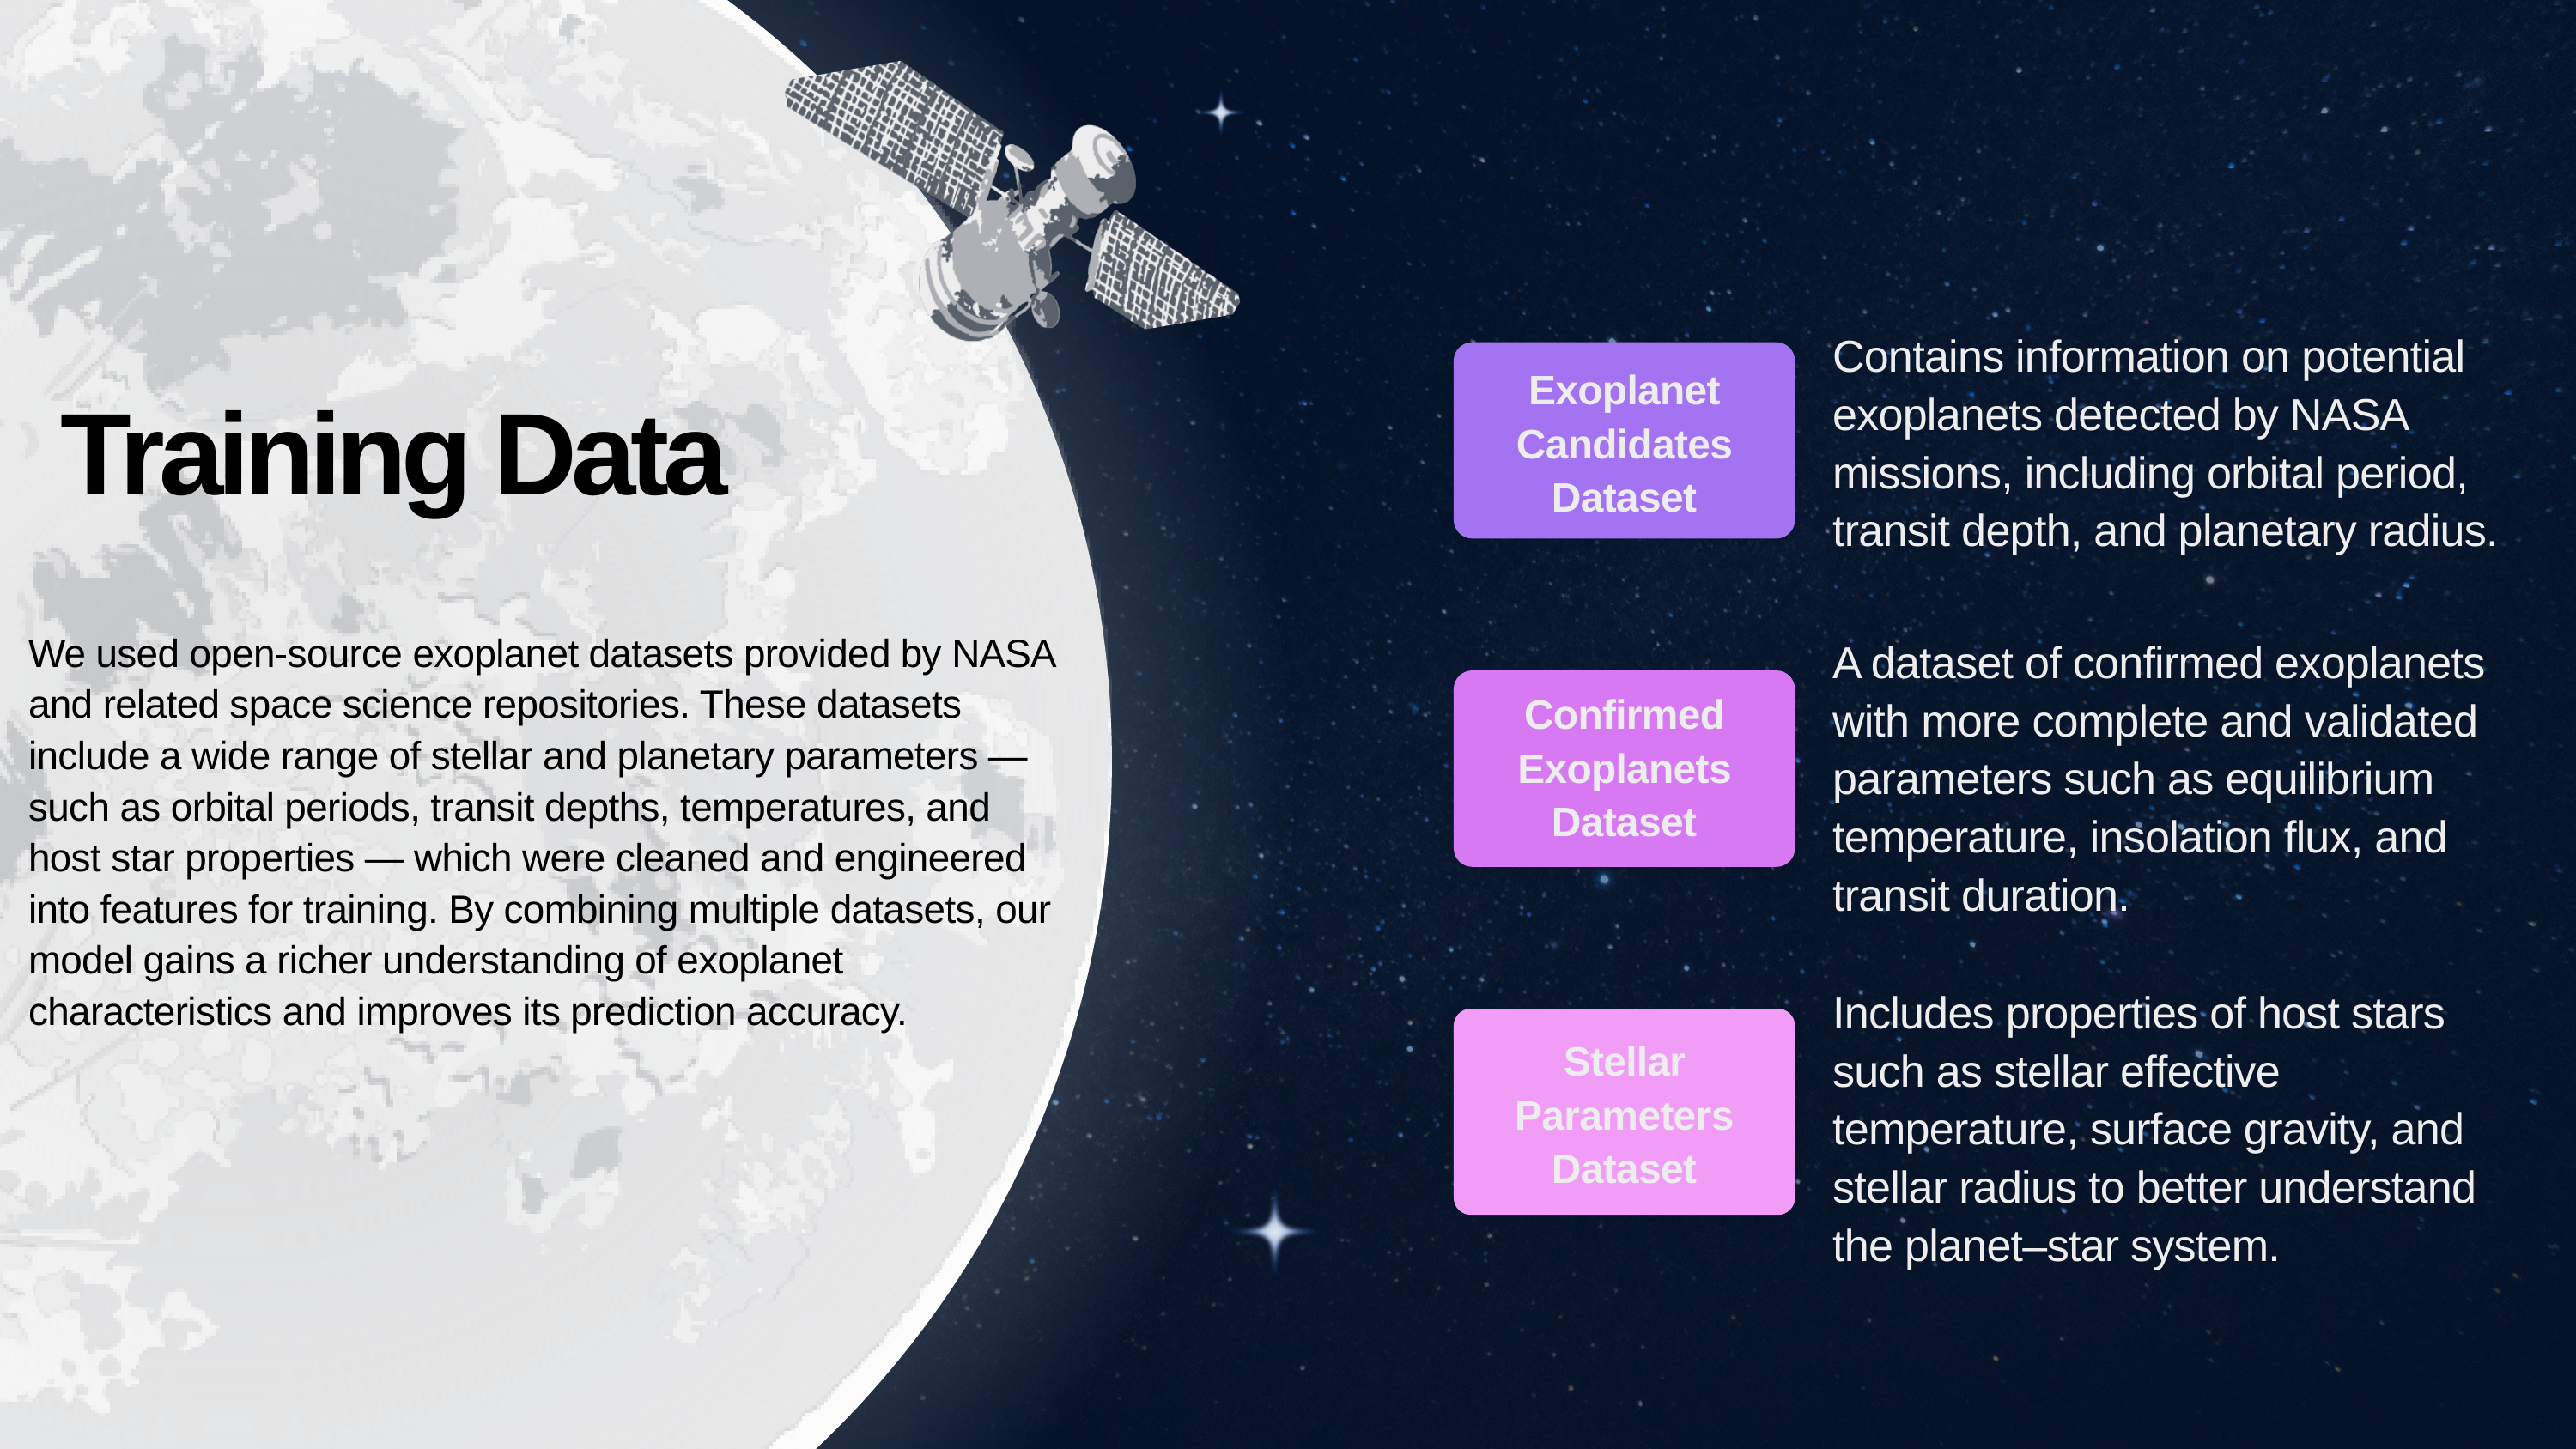

Contains information on potential exoplanets detected by NASA missions, including orbital period, transit depth, and planetary radius.

Exoplanet Candidates Dataset
 Training Data
We used open-source exoplanet datasets provided by NASA and related space science repositories. These datasets include a wide range of stellar and planetary parameters — such as orbital periods, transit depths, temperatures, and host star properties — which were cleaned and engineered into features for training. By combining multiple datasets, our model gains a richer understanding of exoplanet characteristics and improves its prediction accuracy.
A dataset of confirmed exoplanets with more complete and validated parameters such as equilibrium temperature, insolation flux, and transit duration.

Confirmed Exoplanets Dataset
Includes properties of host stars such as stellar effective temperature, surface gravity, and stellar radius to better understand the planet–star system.

Stellar Parameters Dataset